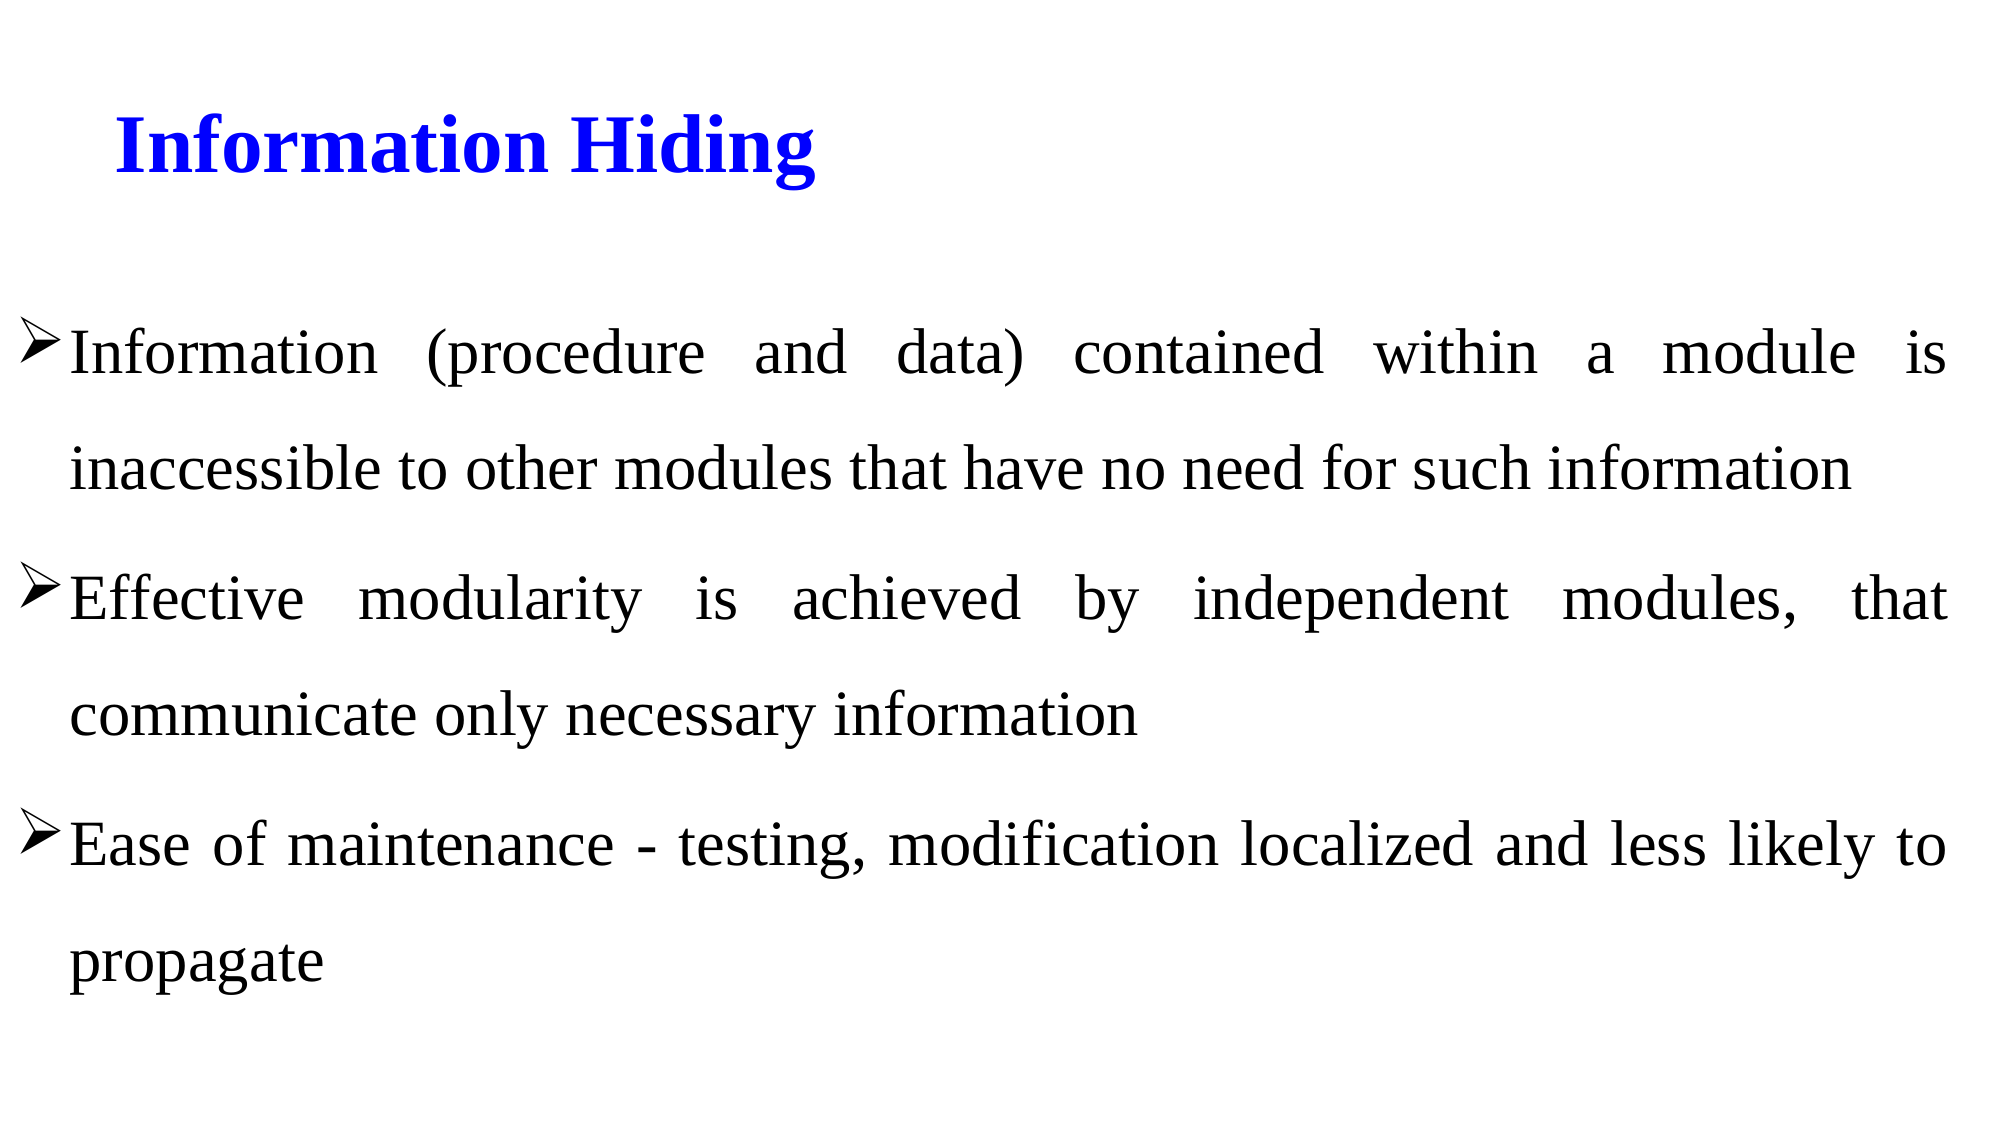

# Information Hiding
Information (procedure and data) contained within a module is inaccessible to other modules that have no need for such information
Effective modularity is achieved by independent modules, that communicate only necessary information
Ease of maintenance - testing, modification localized and less likely to propagate